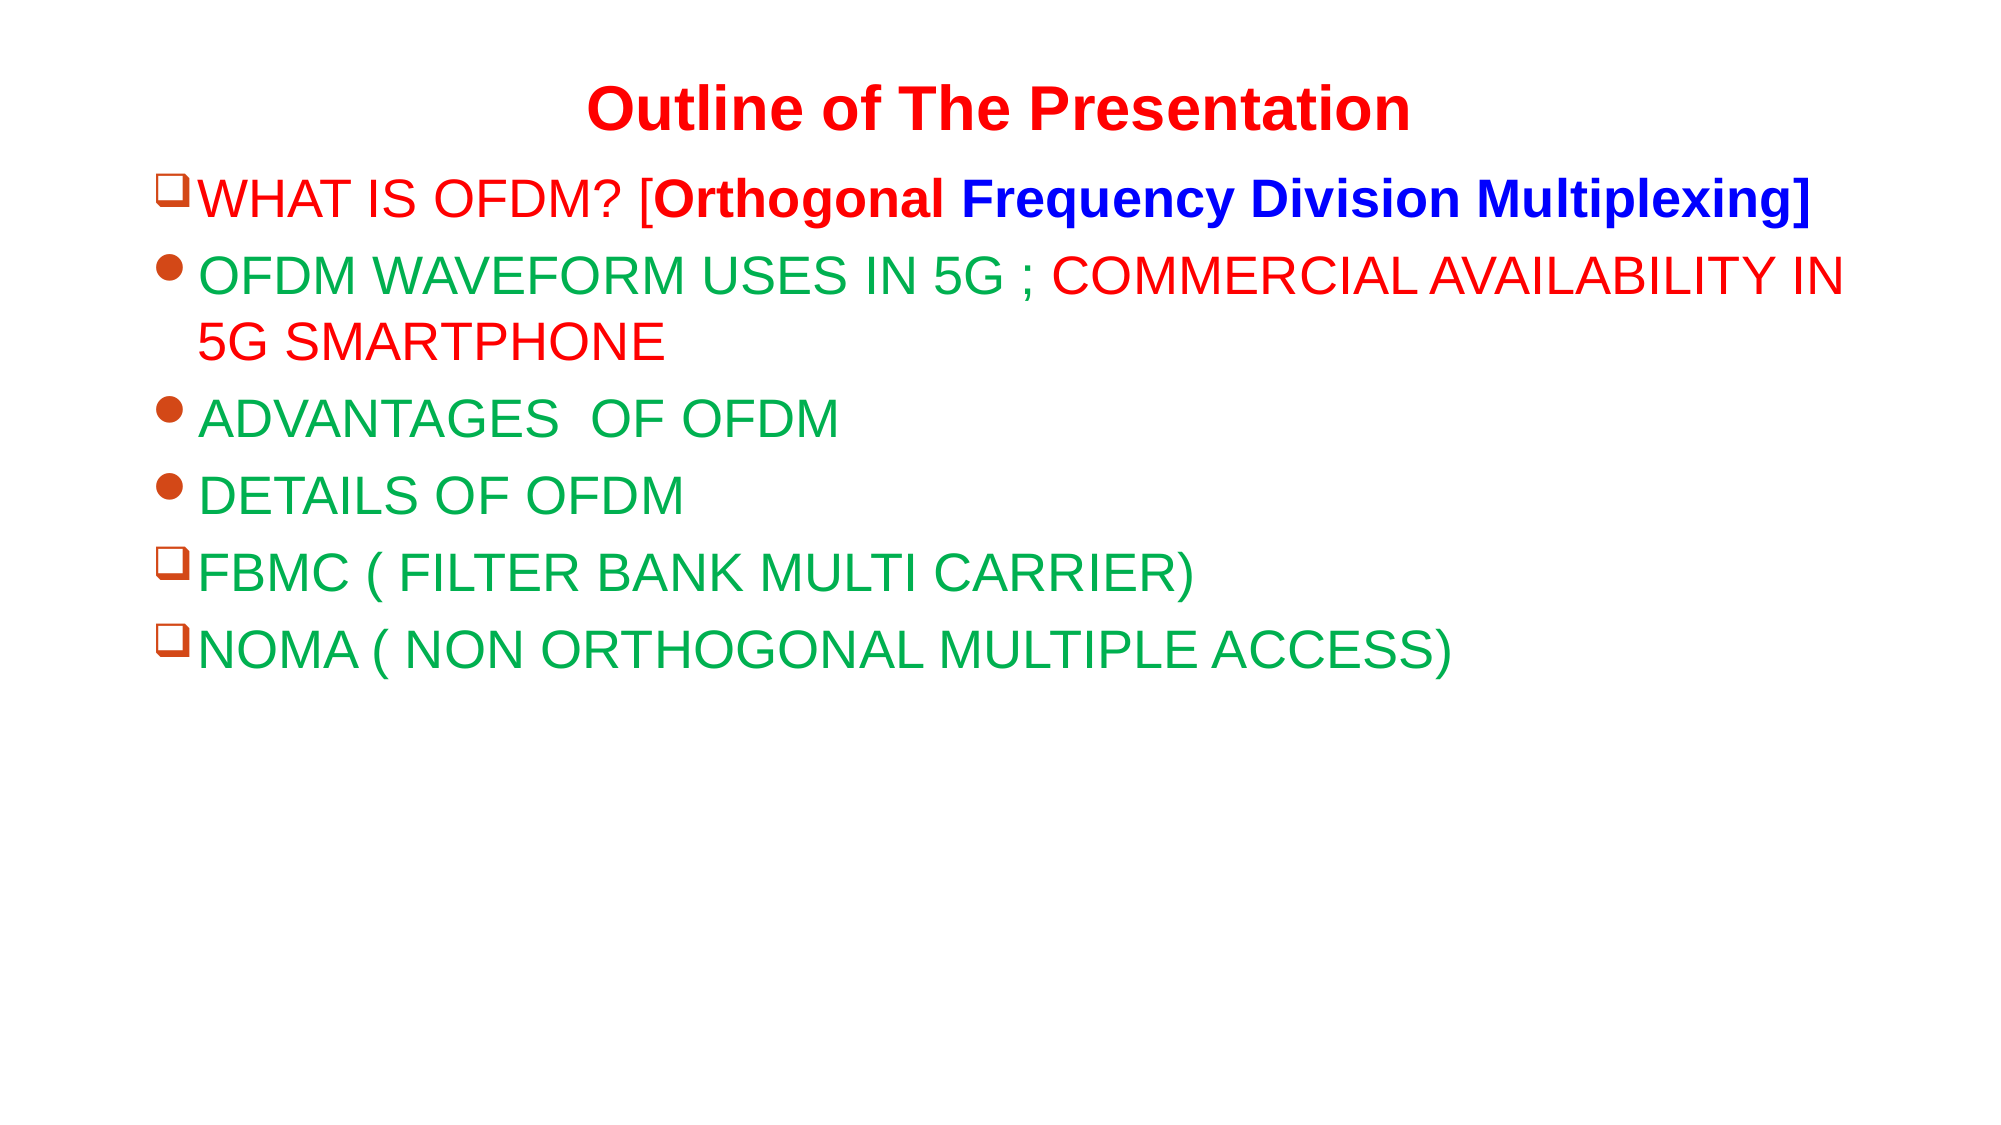

# Outline of The Presentation
What is OFDM? [Orthogonal Frequency Division Multiplexing]
OFDM WAVEFORM Uses in 5G ; COMMERCIAL AVAILABILITY in 5G SMARTPHONE
ADVANTAGES  of OFDM
DETAILS of OFDM
FBMC ( Filter Bank Multi Carrier)
NOMA ( Non Orthogonal multiple Access)